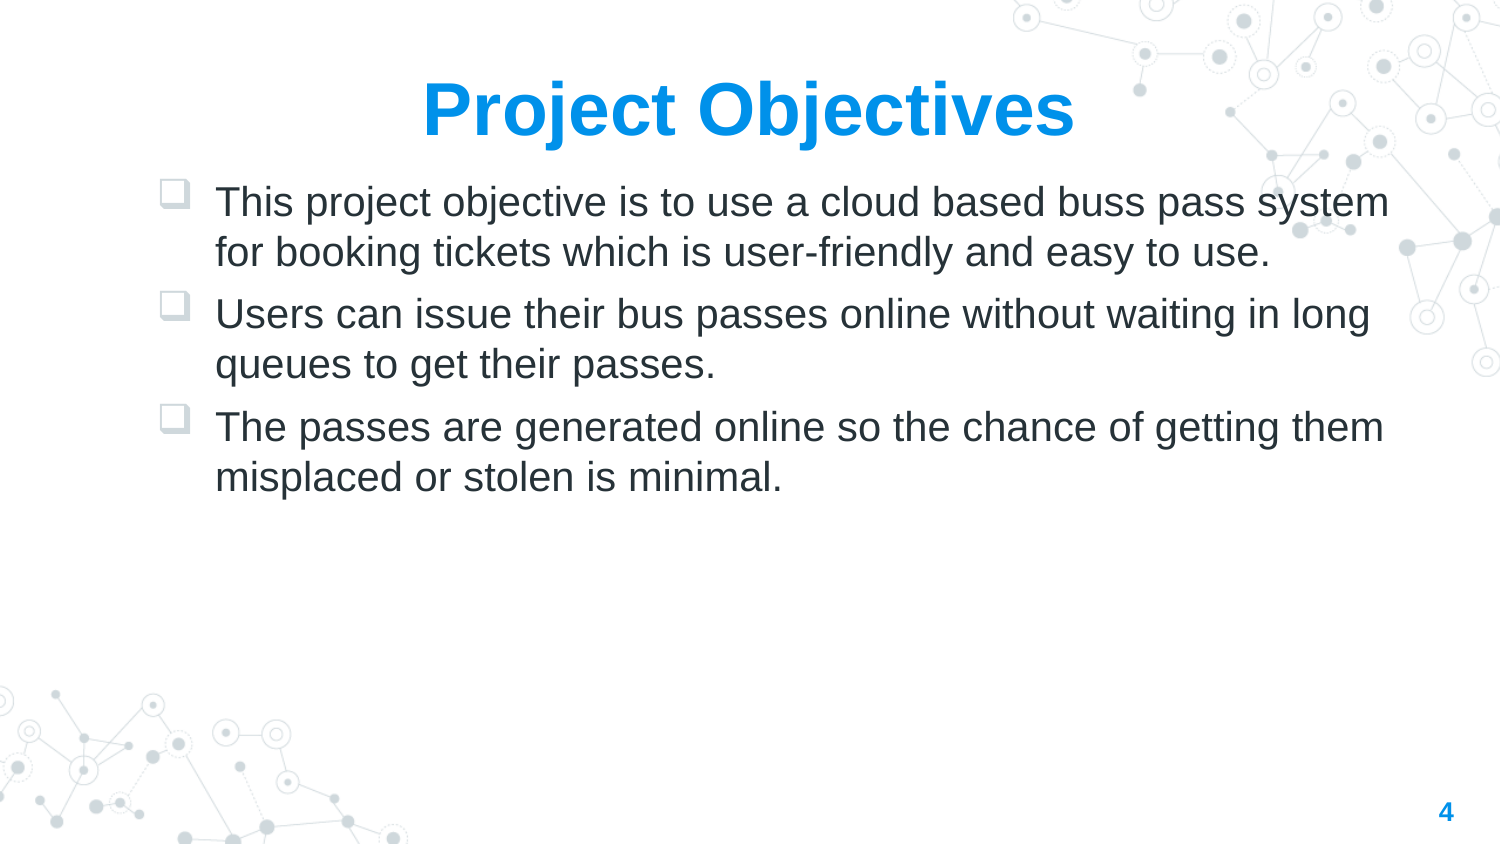

# Project Objectives
This project objective is to use a cloud based buss pass system for booking tickets which is user-friendly and easy to use.
Users can issue their bus passes online without waiting in long queues to get their passes.
The passes are generated online so the chance of getting them misplaced or stolen is minimal.
4